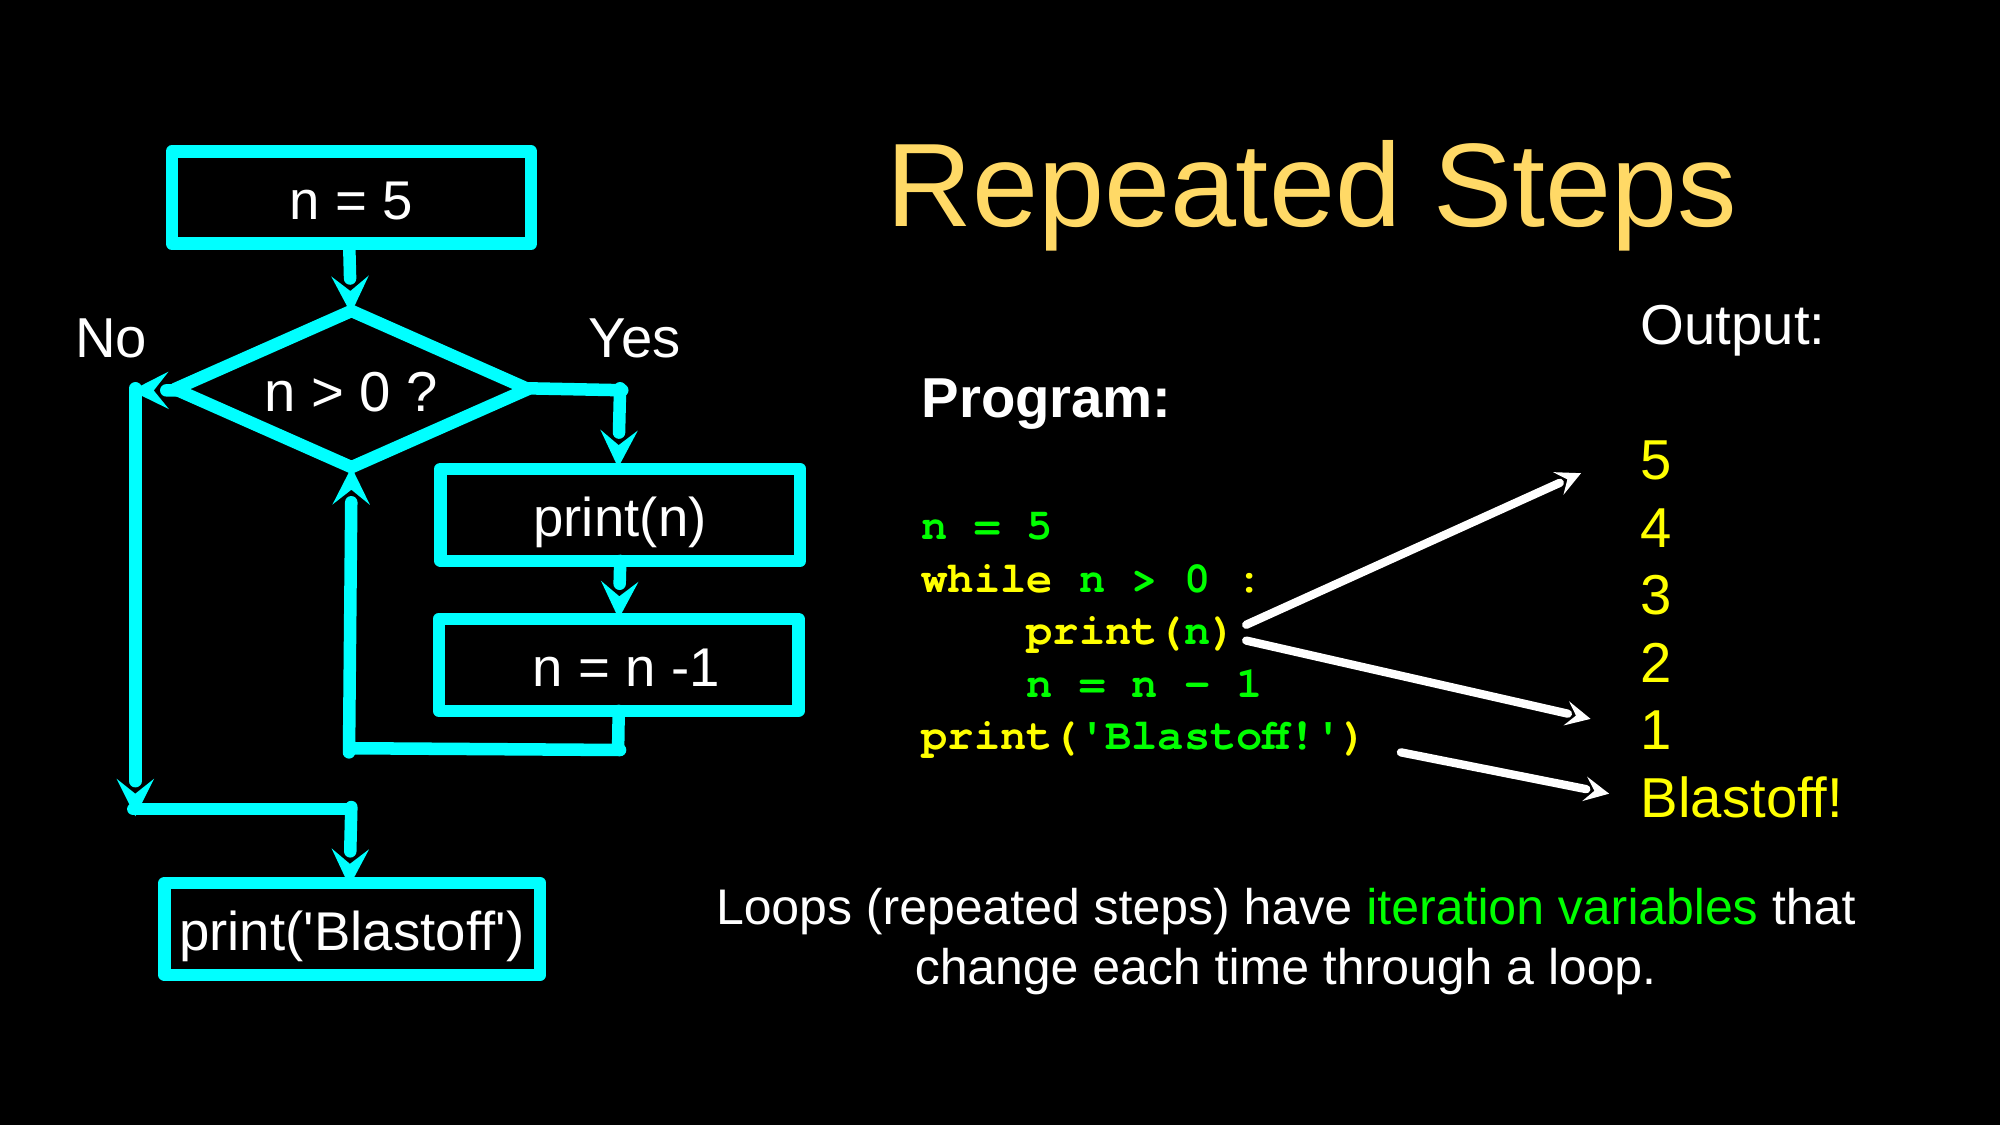

# Repeated Steps
n = 5
Output:

5
4
3
2
1
Blastoff!
No
Yes
n > 0 ?
Program:

n = 5
while n > 0 :
    print(n)
    n = n – 1
print('Blastoff!')
print(n)
 n = n -1
Loops (repeated steps) have iteration variables that change each time through a loop.
print('Blastoff')